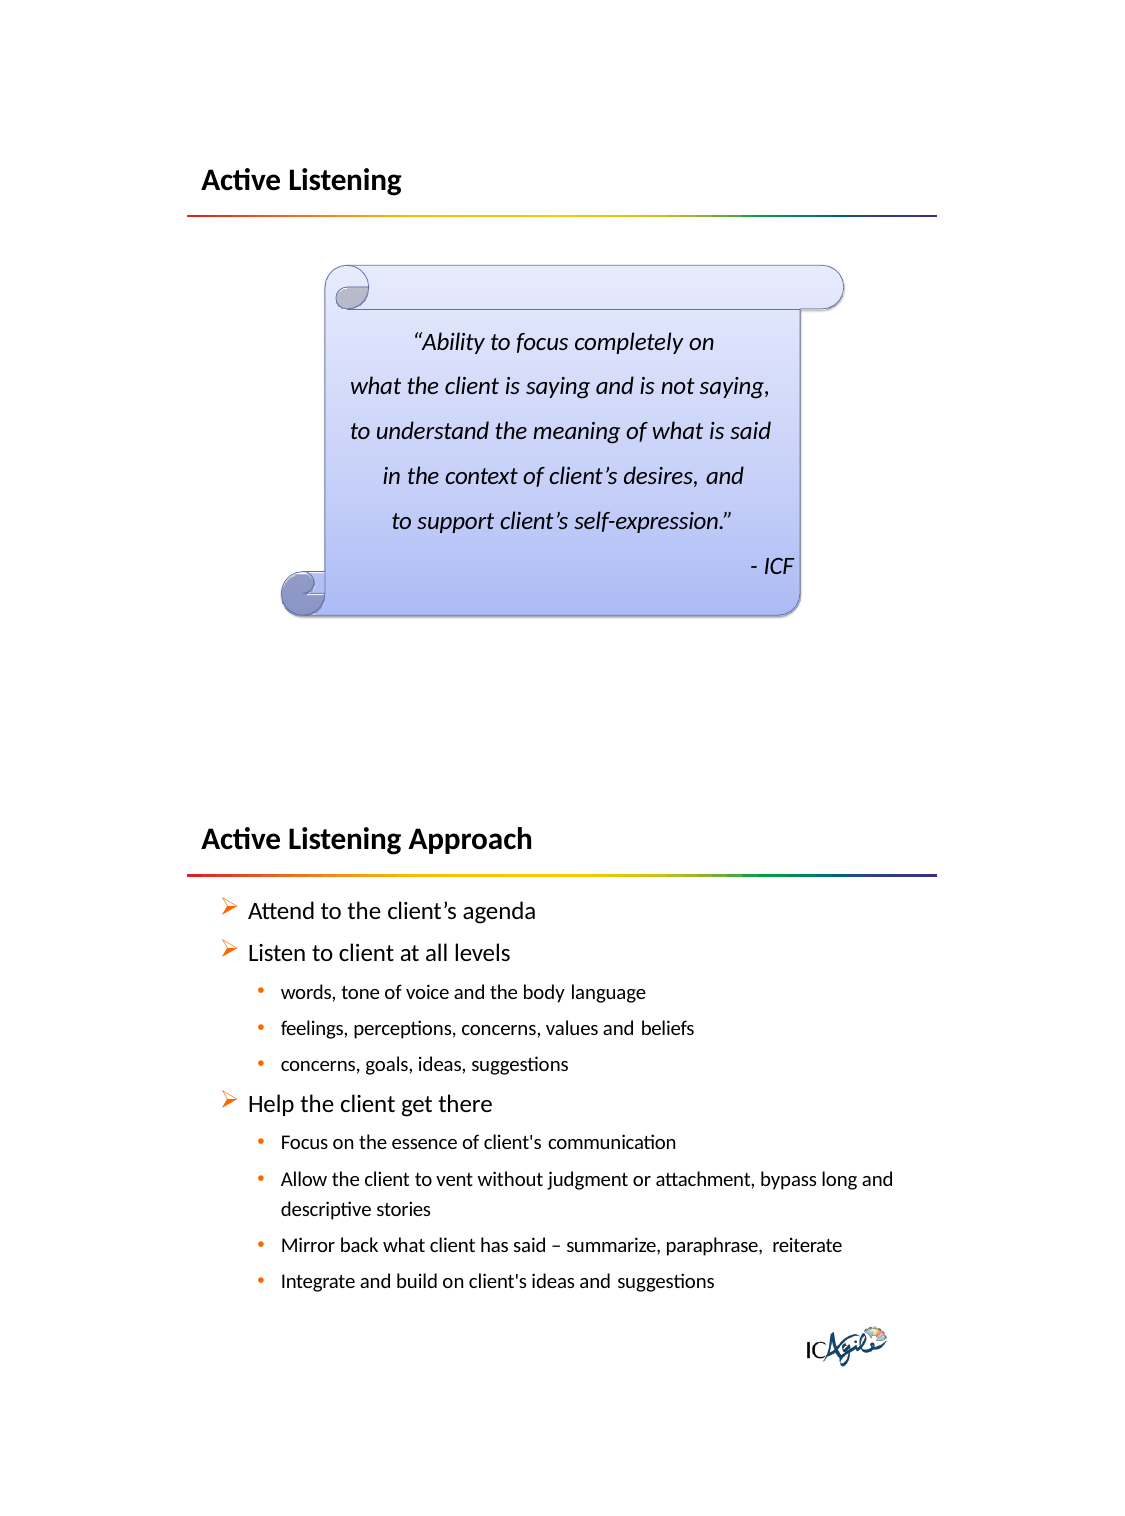

Active Listening

“Ability to focus completely on
what the client is saying and is not saying,  to understand the meaning of what is said  in the context of client’s desires, and
to support client’s self-expression.”
- ICF

Active Listening Approach

Attend to the client’s agenda
Listen to client at all levels
words, tone of voice and the body language
feelings, perceptions, concerns, values and beliefs
concerns, goals, ideas, suggestions
Help the client get there
Focus on the essence of client's communication
Allow the client to vent without judgment or attachment, bypass long and  descriptive stories
Mirror back what client has said – summarize, paraphrase,  reiterate
Integrate and build on client's ideas and suggestions